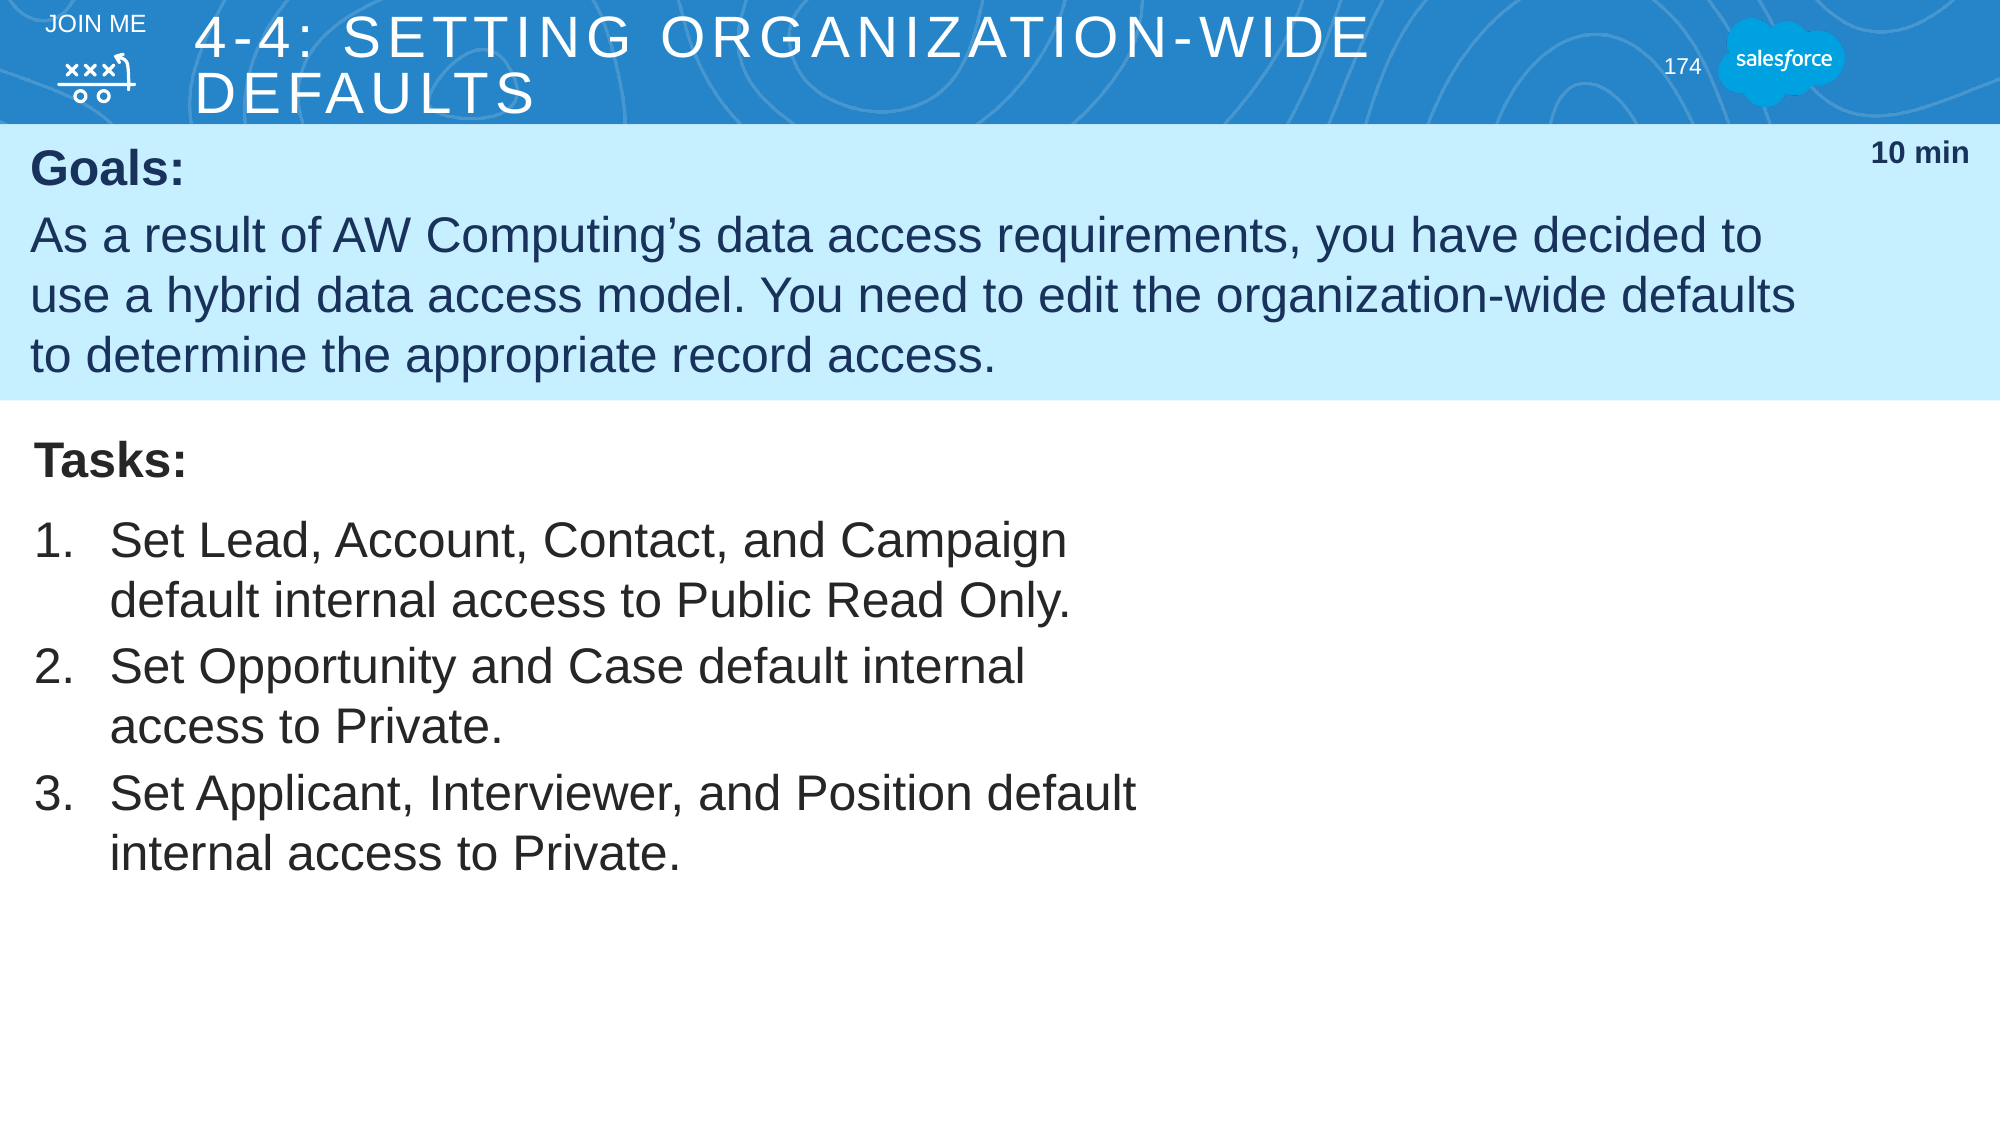

JOIN ME
# 4-4: Setting Organization-Wide Defaults
174
Goals:
As a result of AW Computing’s data access requirements, you have decided to
use a hybrid data access model. You need to edit the organization-wide defaults
to determine the appropriate record access.
10 min
Tasks:
Set Lead, Account, Contact, and Campaign default internal access to Public Read Only.
Set Opportunity and Case default internal access to Private.
Set Applicant, Interviewer, and Position default internal access to Private.